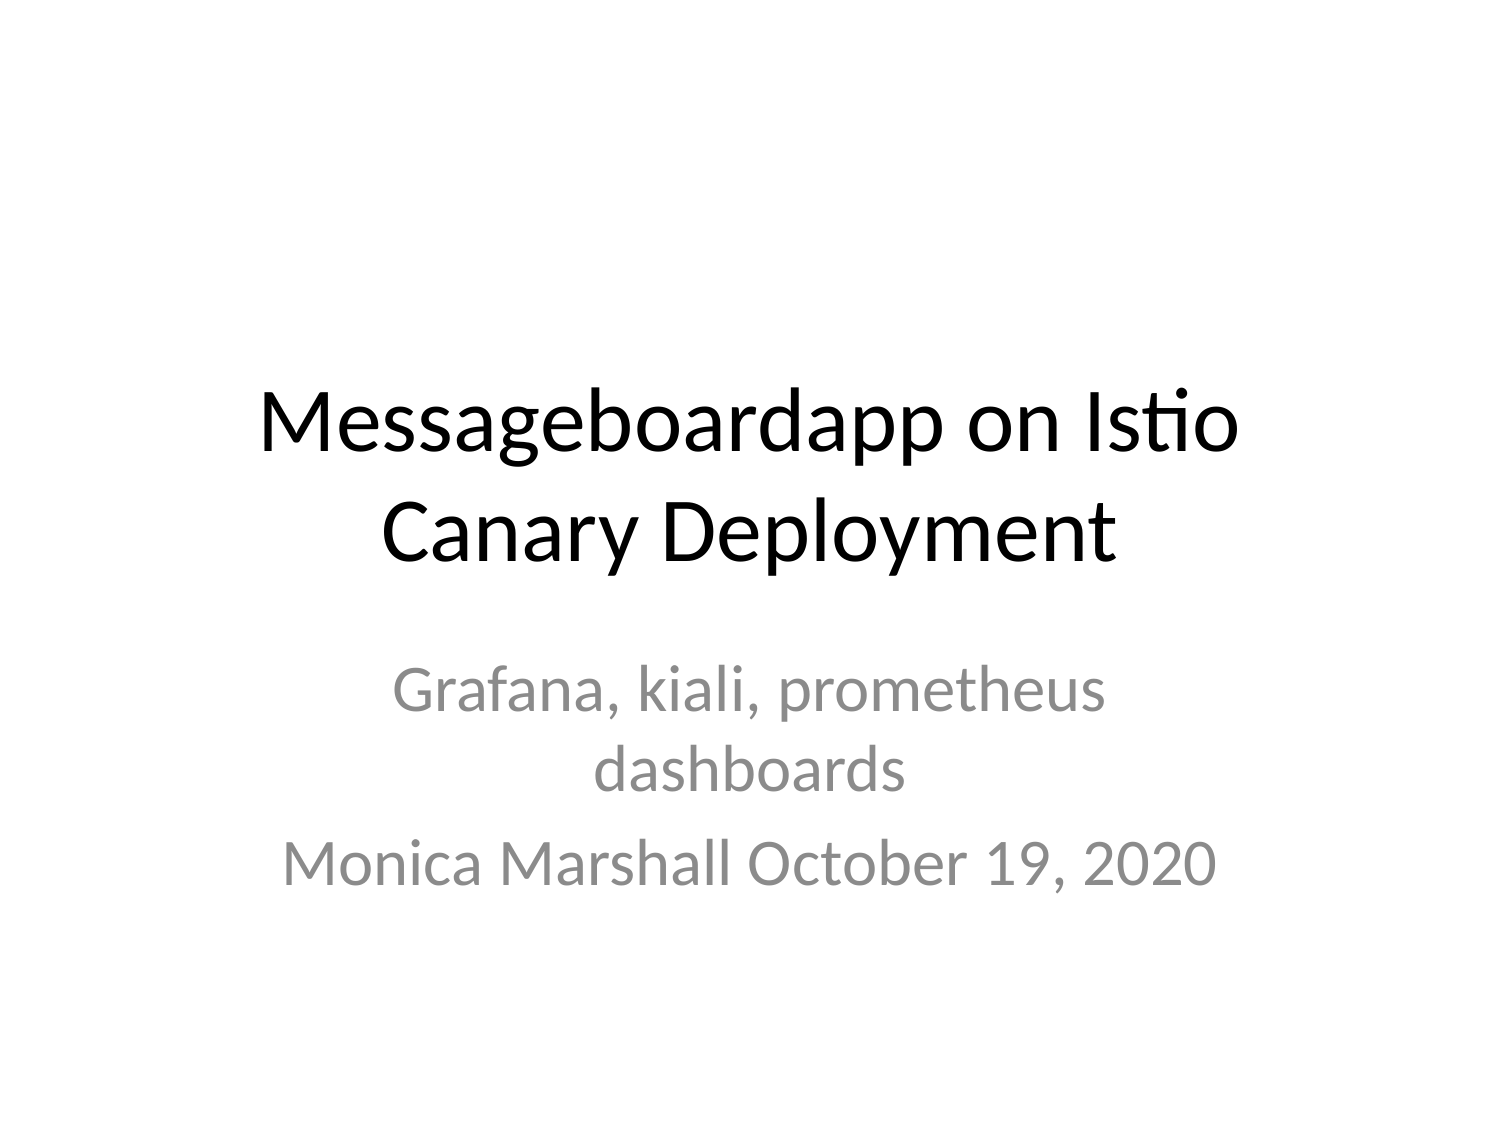

# Messageboardapp on Istio Canary Deployment
Grafana, kiali, prometheus dashboards
Monica Marshall October 19, 2020